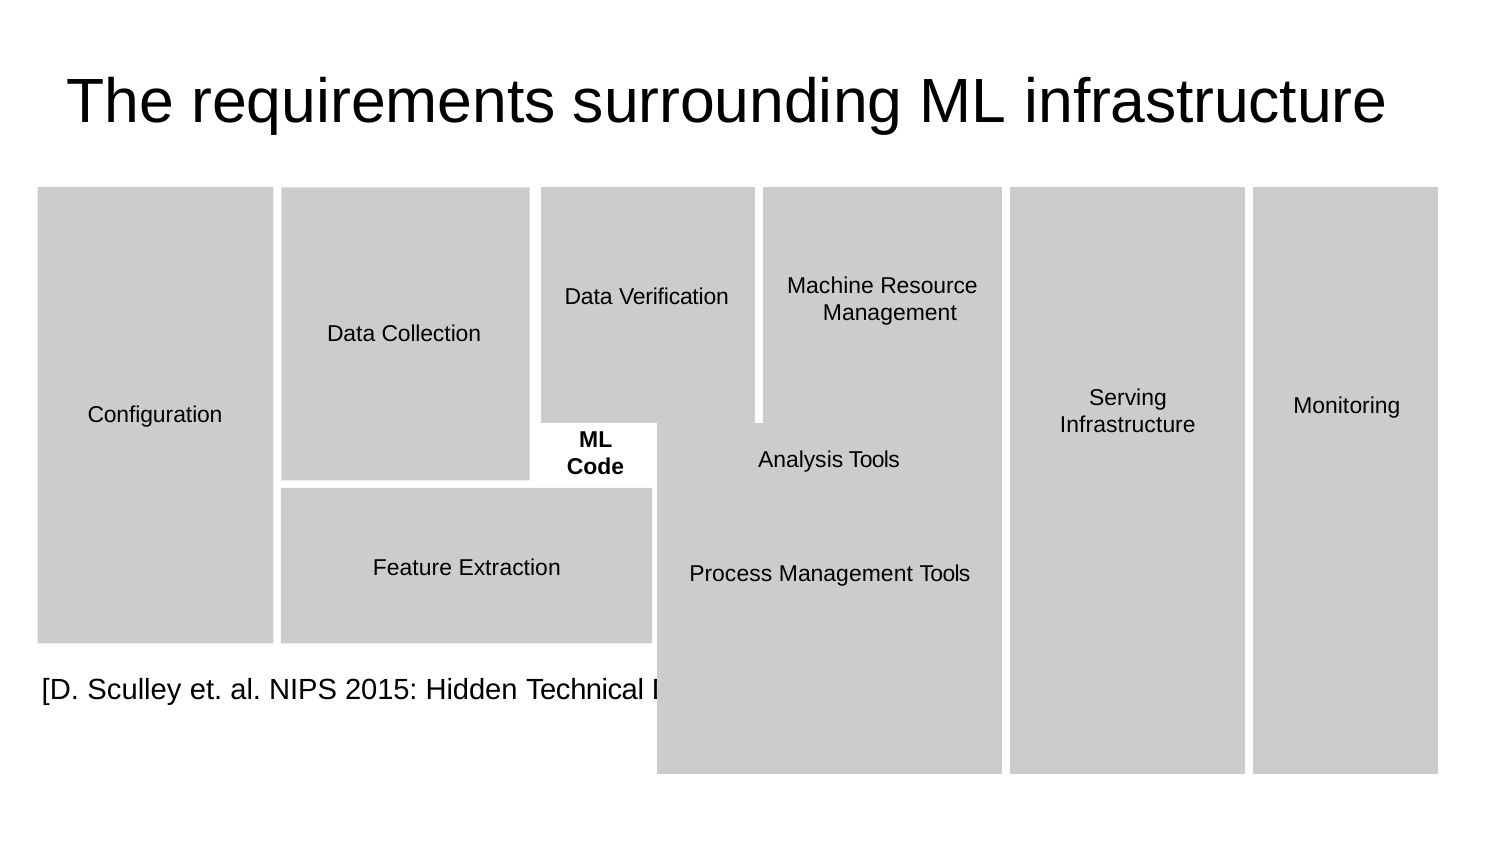

# The requirements surrounding ML infrastructure

| Data Verification |  | Machine Resource Management | Serving Infrastructure | Monitoring |
| --- | --- | --- | --- | --- |
|  | Analysis Tools |  |  |  |
|  |  |  |  |  |
|  | Process Management Tools |  |  |  |

Data Collection

Configuration
ML
Code

Feature Extraction
[D. Sculley et. al. NIPS 2015: Hidden Technical Debt in Machine Learning Systems]